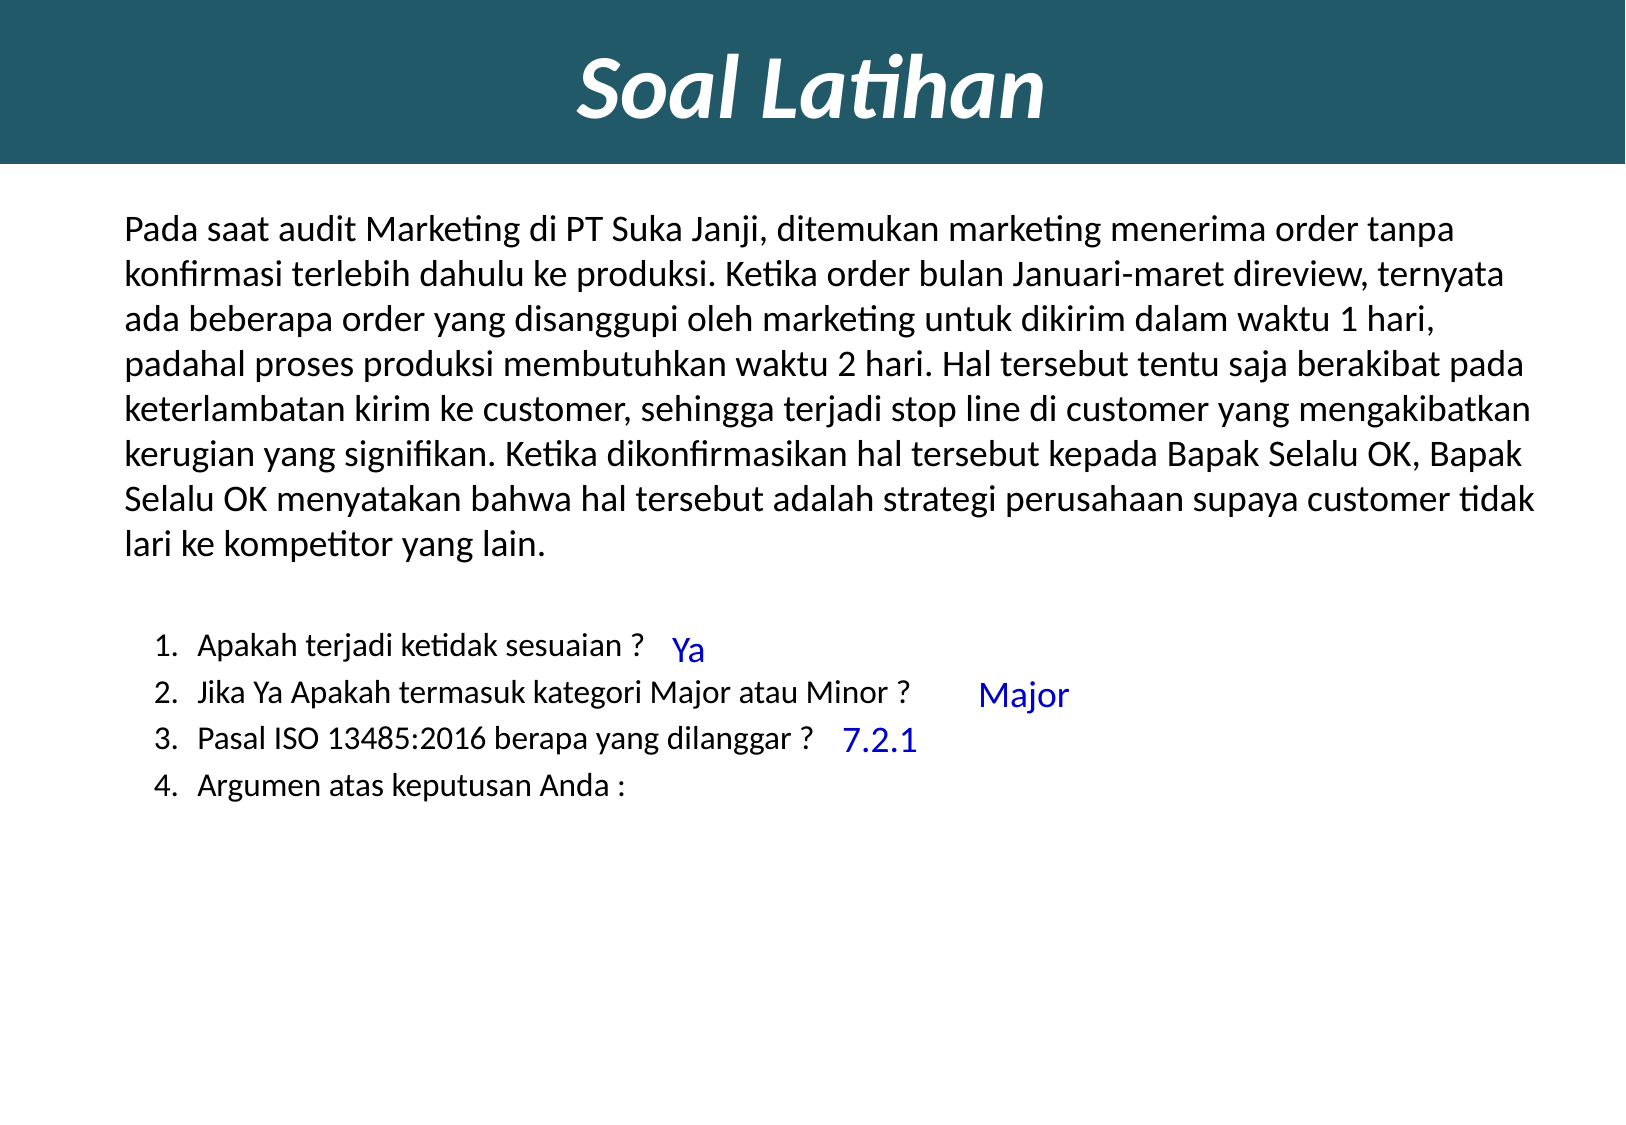

# Soal Latihan
Pada saat audit Marketing di PT Suka Janji, ditemukan marketing menerima order tanpa konfirmasi terlebih dahulu ke produksi. Ketika order bulan Januari-maret direview, ternyata ada beberapa order yang disanggupi oleh marketing untuk dikirim dalam waktu 1 hari, padahal proses produksi membutuhkan waktu 2 hari. Hal tersebut tentu saja berakibat pada keterlambatan kirim ke customer, sehingga terjadi stop line di customer yang mengakibatkan kerugian yang signifikan. Ketika dikonfirmasikan hal tersebut kepada Bapak Selalu OK, Bapak Selalu OK menyatakan bahwa hal tersebut adalah strategi perusahaan supaya customer tidak lari ke kompetitor yang lain.

Apakah terjadi ketidak sesuaian ?
Jika Ya Apakah termasuk kategori Major atau Minor ?
Pasal ISO 13485:2016 berapa yang dilanggar ?
Argumen atas keputusan Anda :
Ya
                                    Major
                    7.2.1